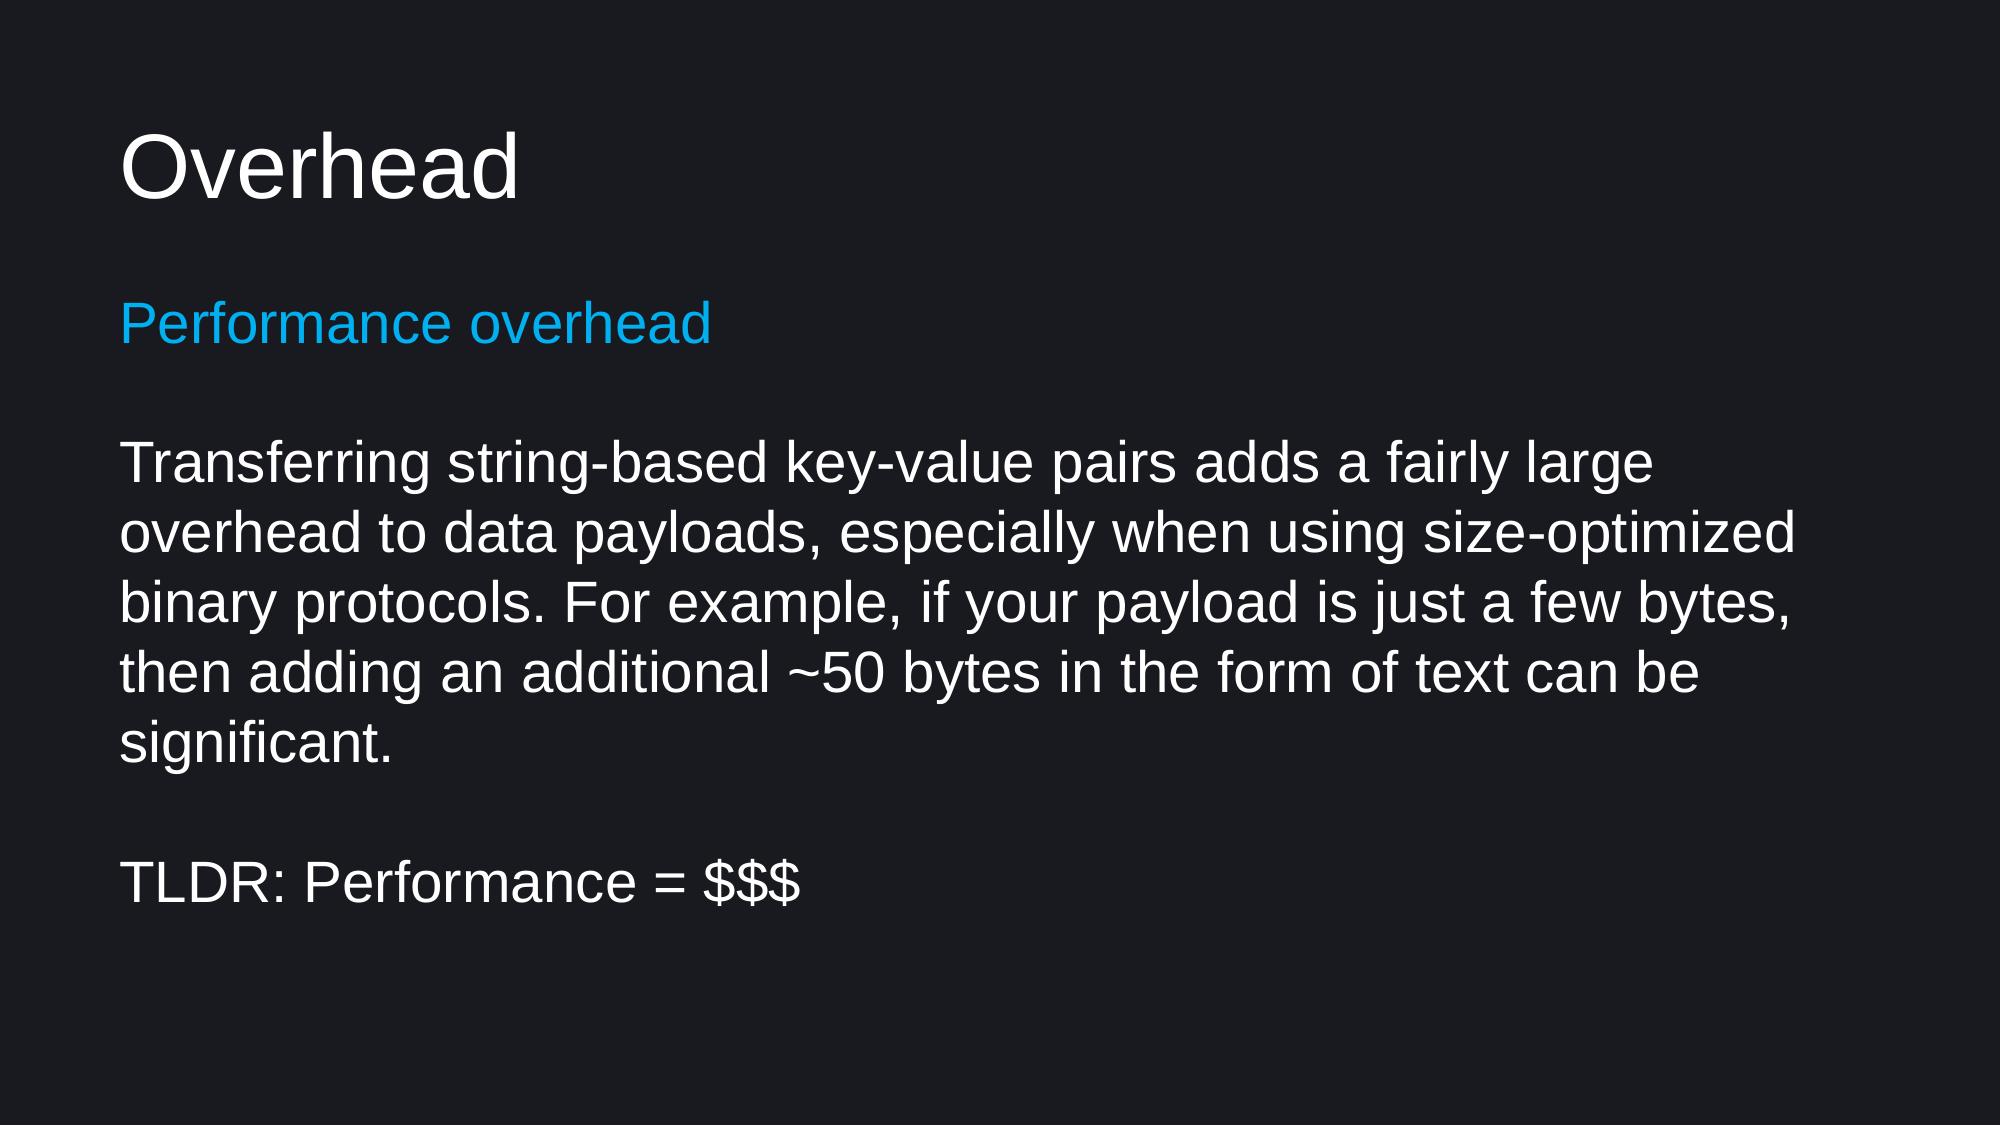

# Overhead
Performance overhead
Transferring string-based key-value pairs adds a fairly large overhead to data payloads, especially when using size-optimized binary protocols. For example, if your payload is just a few bytes, then adding an additional ~50 bytes in the form of text can be significant.

TLDR: Performance = $$$